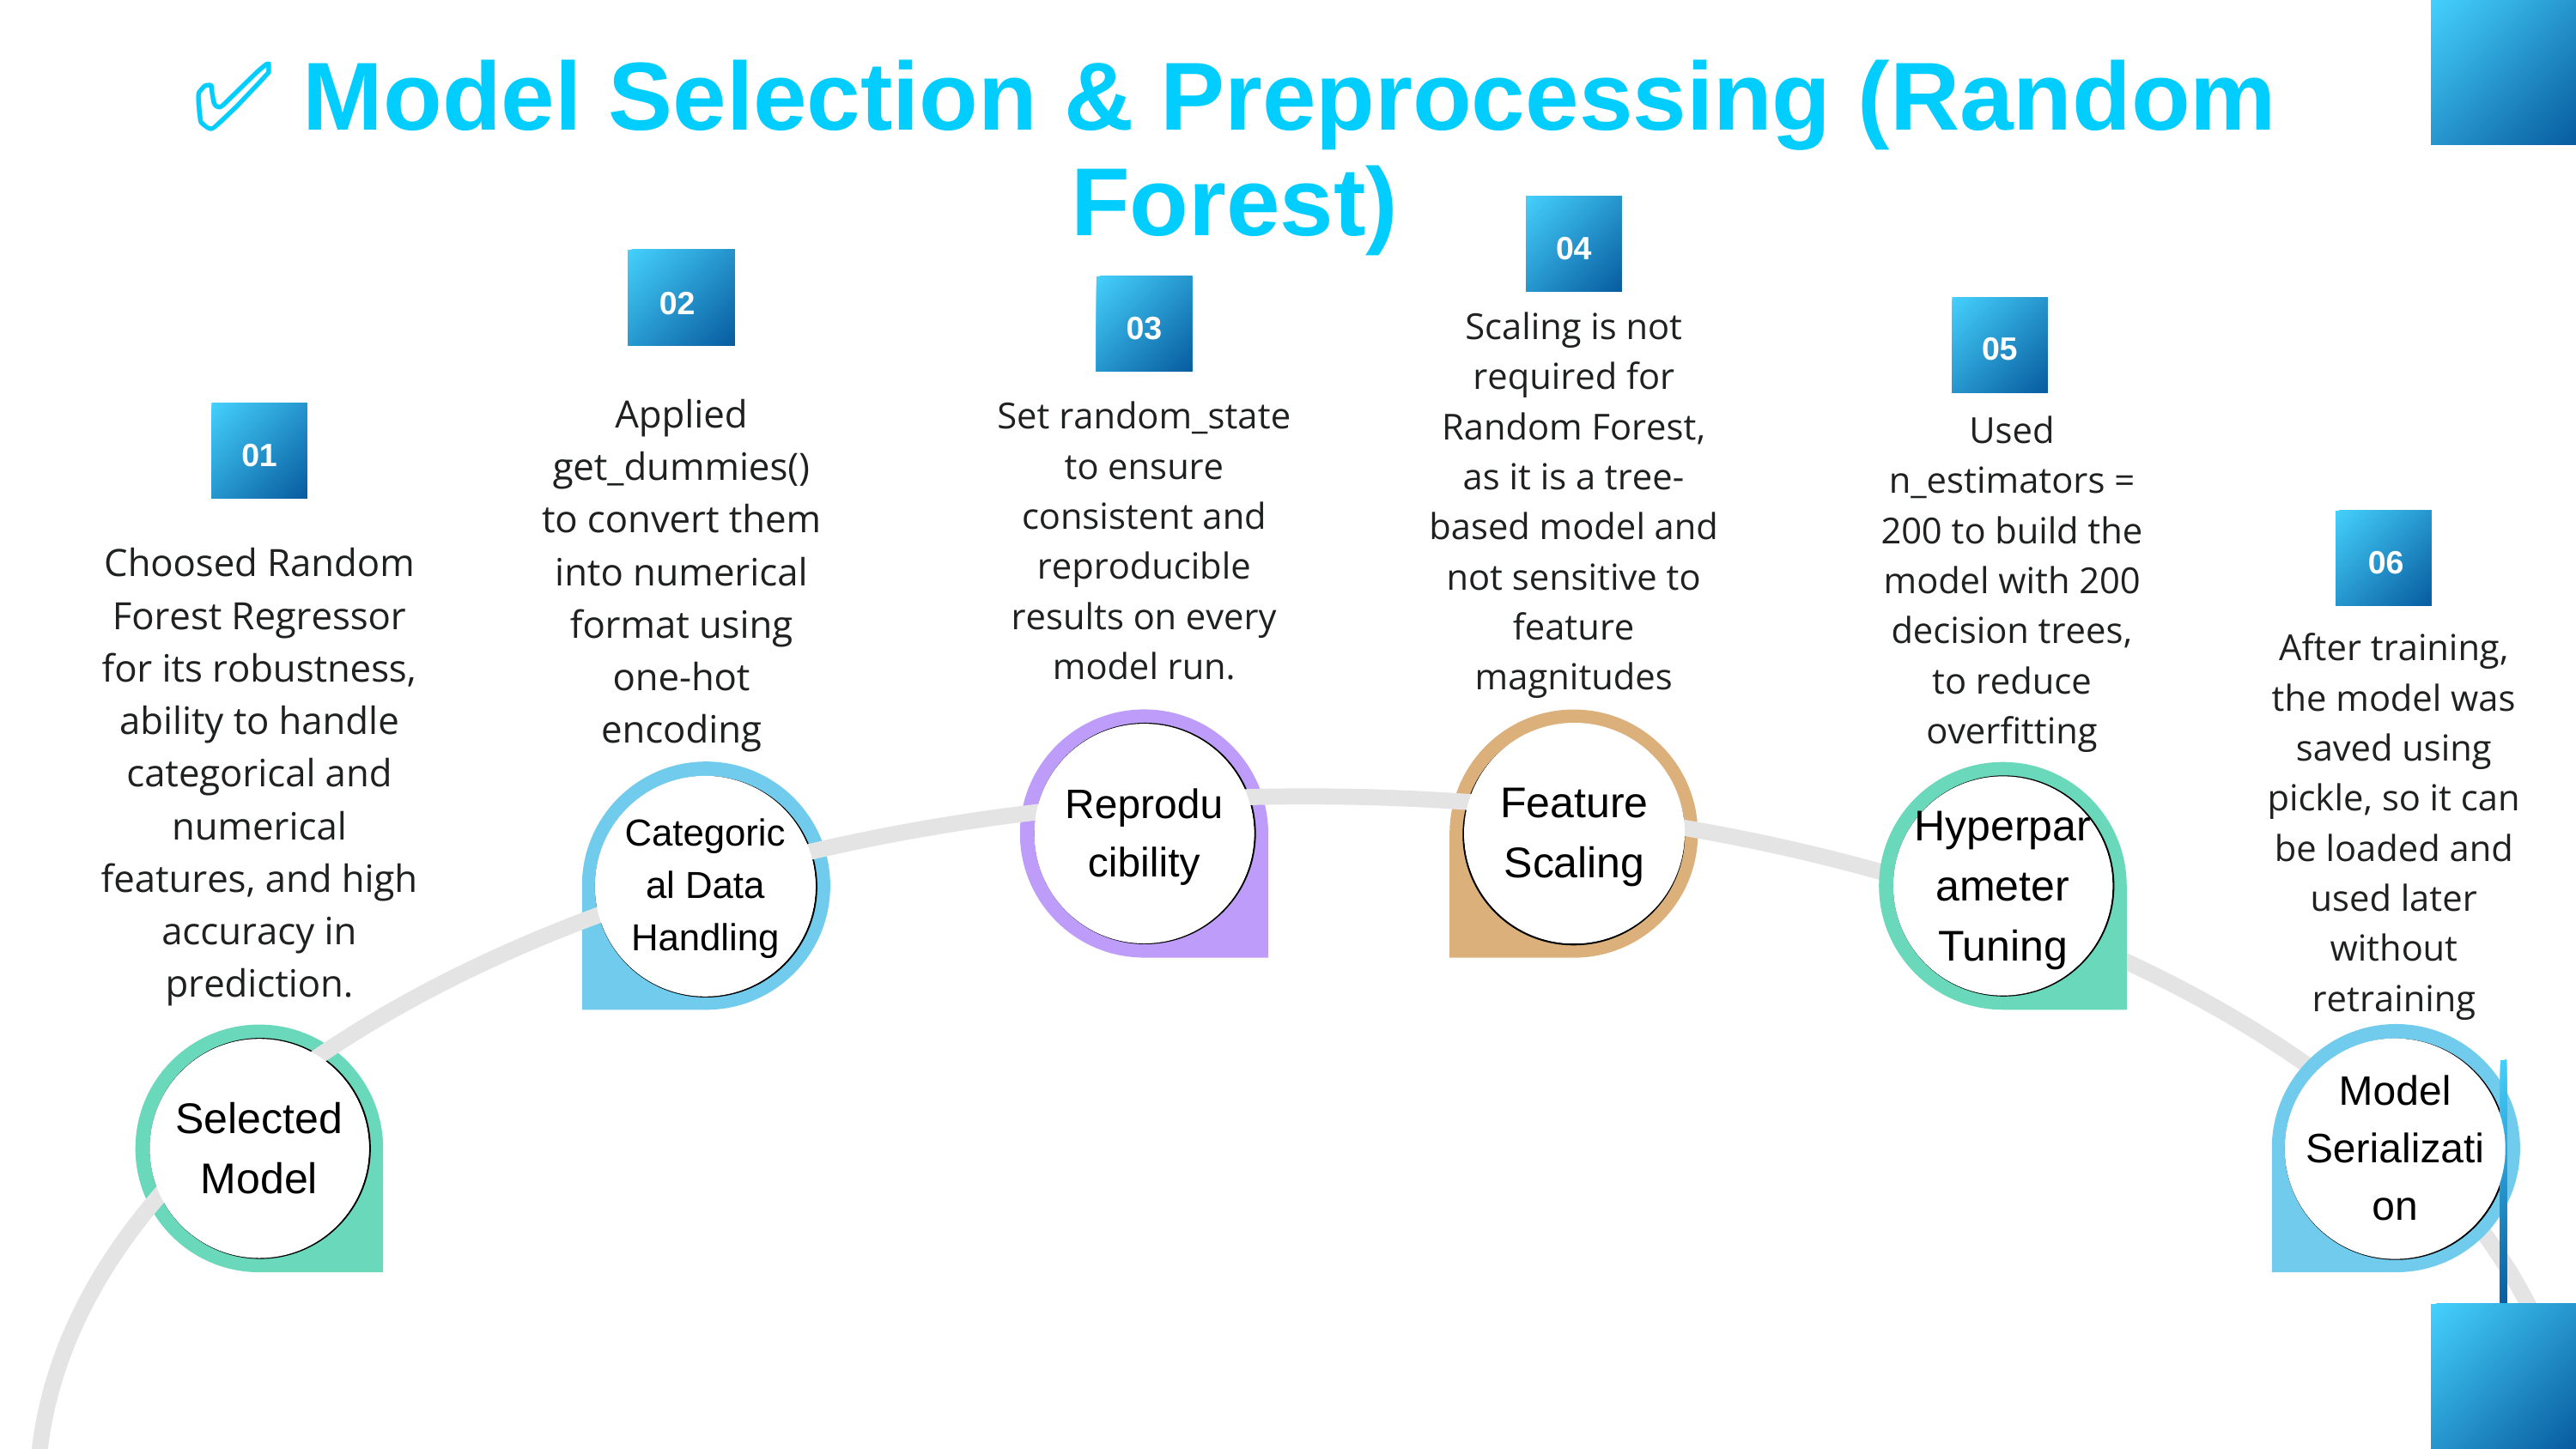

✅ Model Selection & Preprocessing (Random Forest)

04

02
02

Scaling is not required for Random Forest, as it is a tree-based model and not sensitive to feature magnitudes

03
05
Applied get_dummies() to convert them into numerical format using one-hot encoding
Set random_state to ensure consistent and reproducible results on every model run.
Used n_estimators = 200 to build the model with 200 decision trees, to reduce overfitting

01

Choosed Random Forest Regressor for its robustness, ability to handle categorical and numerical features, and high accuracy in prediction.
06
After training, the model was saved using pickle, so it can be loaded and used later without retraining

Feature Scaling

Reproducibility

Categorical Data Handling

Hyperparameter Tuning

Model Serialization

Selected Model